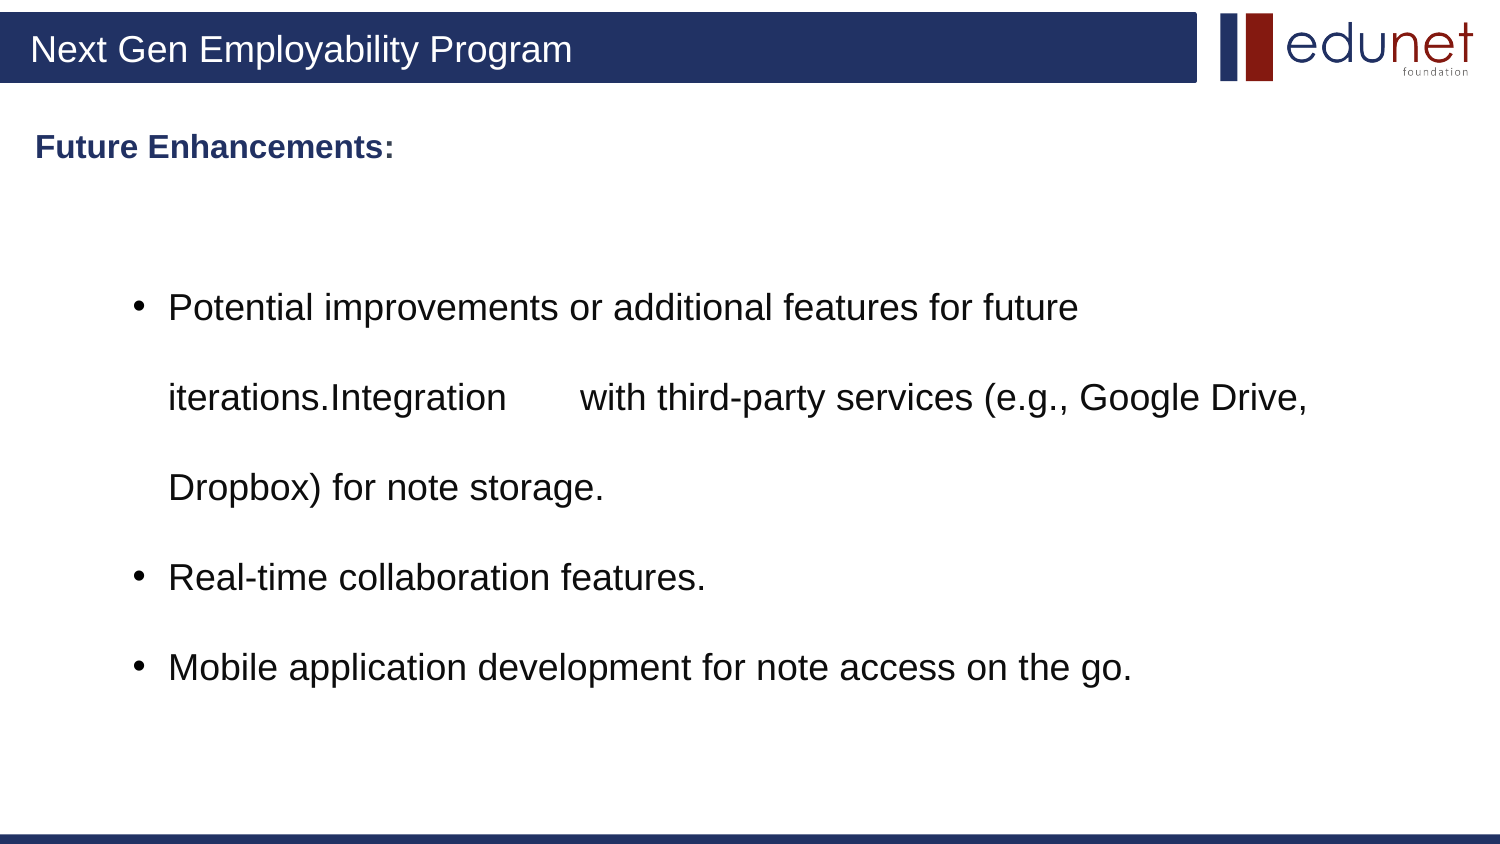

# Future Enhancements:
Potential improvements or additional features for future iterations.Integration       with third-party services (e.g., Google Drive, Dropbox) for note storage.
Real-time collaboration features.
Mobile application development for note access on the go.